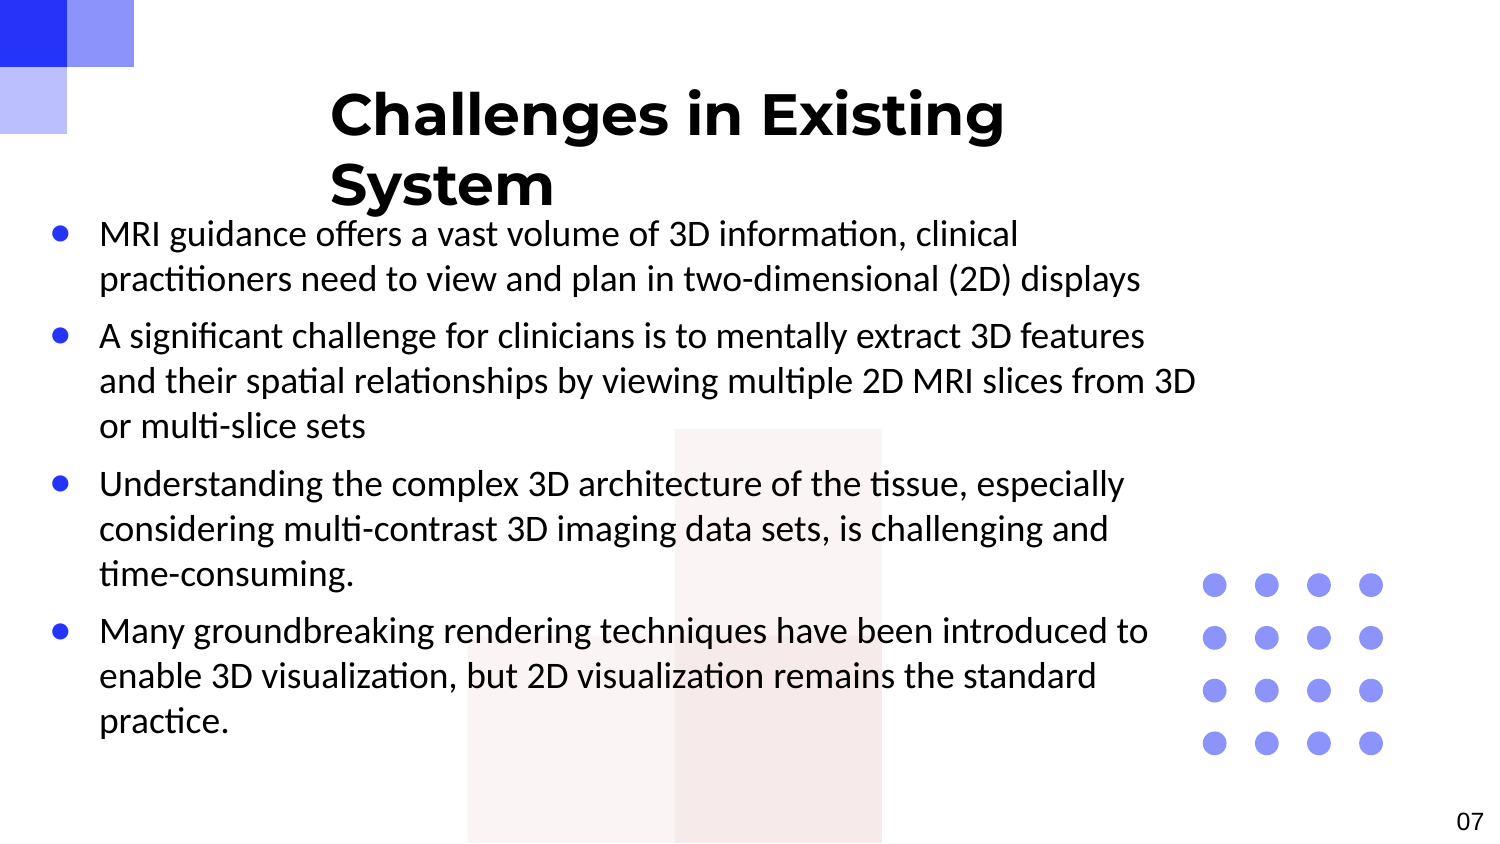

# Challenges in Existing System
MRI guidance offers a vast volume of 3D information, clinical practitioners need to view and plan in two-dimensional (2D) displays
A significant challenge for clinicians is to mentally extract 3D features and their spatial relationships by viewing multiple 2D MRI slices from 3D or multi-slice sets
Understanding the complex 3D architecture of the tissue, especially considering multi-contrast 3D imaging data sets, is challenging and time-consuming.
Many groundbreaking rendering techniques have been introduced to enable 3D visualization, but 2D visualization remains the standard practice.

07